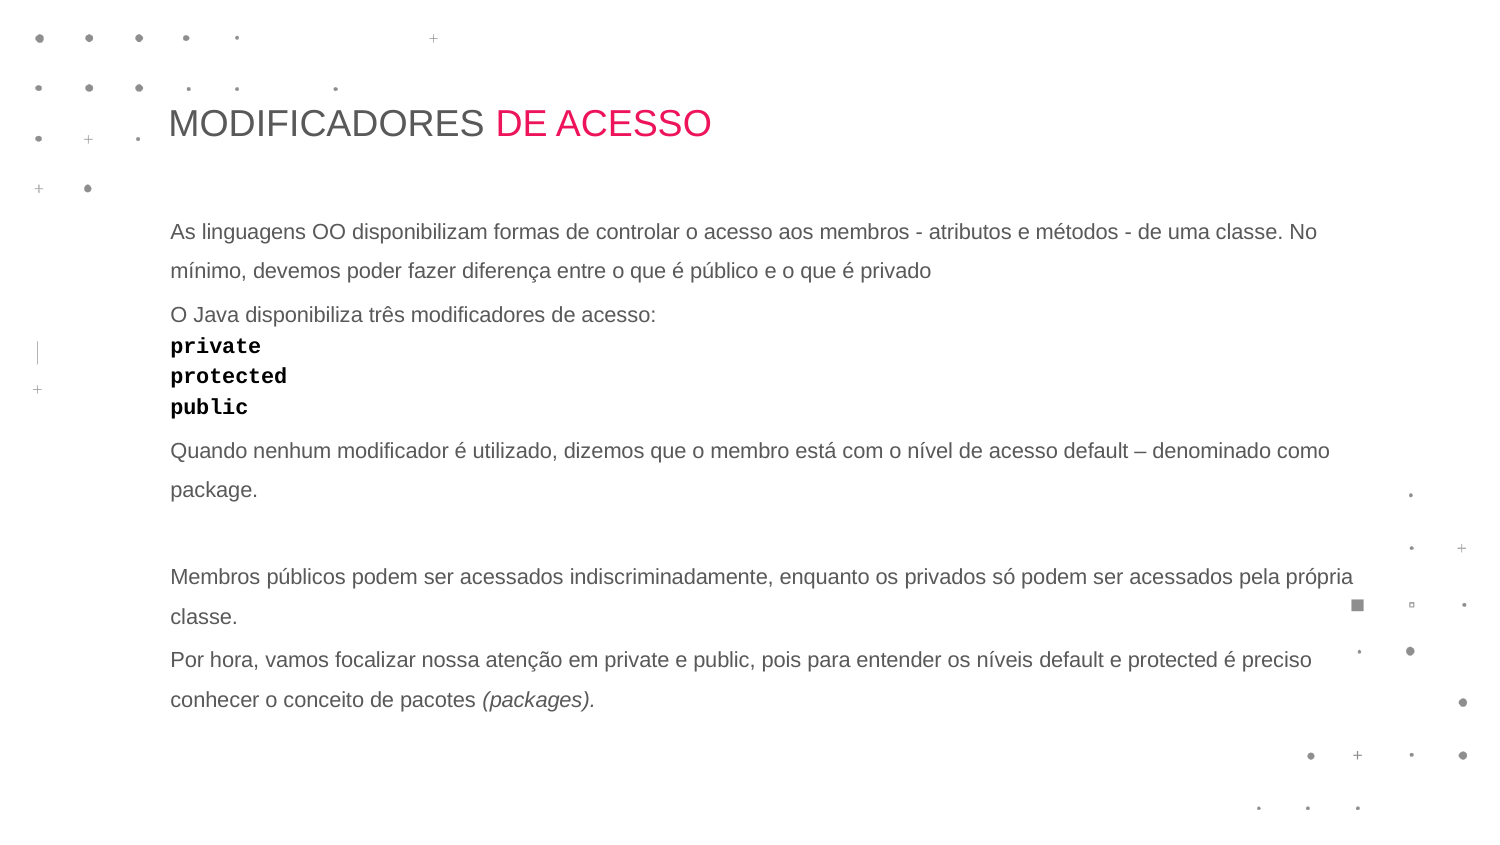

MODIFICADORES DE ACESSO
As linguagens OO disponibilizam formas de controlar o acesso aos membros - atributos e métodos - de uma classe. No mínimo, devemos poder fazer diferença entre o que é público e o que é privado
O Java disponibiliza três modificadores de acesso:
private
protected
public
Quando nenhum modificador é utilizado, dizemos que o membro está com o nível de acesso default – denominado como package.

Membros públicos podem ser acessados indiscriminadamente, enquanto os privados só podem ser acessados pela própria classe.
Por hora, vamos focalizar nossa atenção em private e public, pois para entender os níveis default e protected é preciso conhecer o conceito de pacotes (packages).